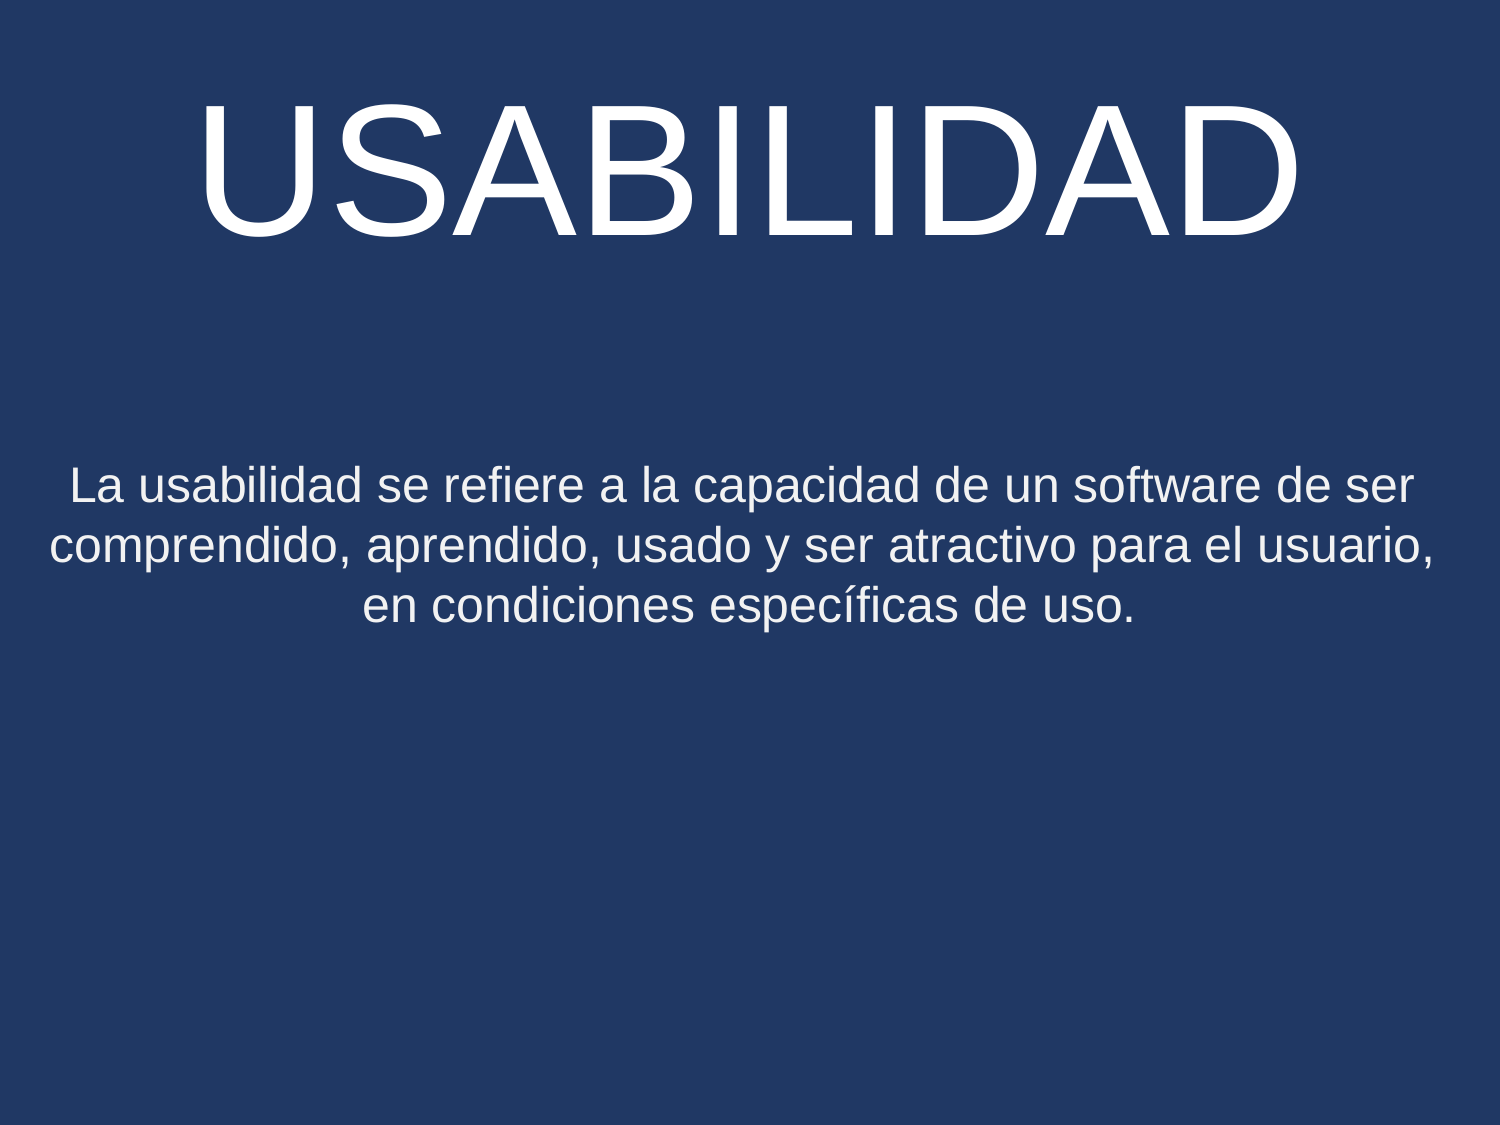

# USABILIDAD
La usabilidad se refiere a la capacidad de un software de ser
comprendido, aprendido, usado y ser atractivo para el usuario,
en condiciones específicas de uso.